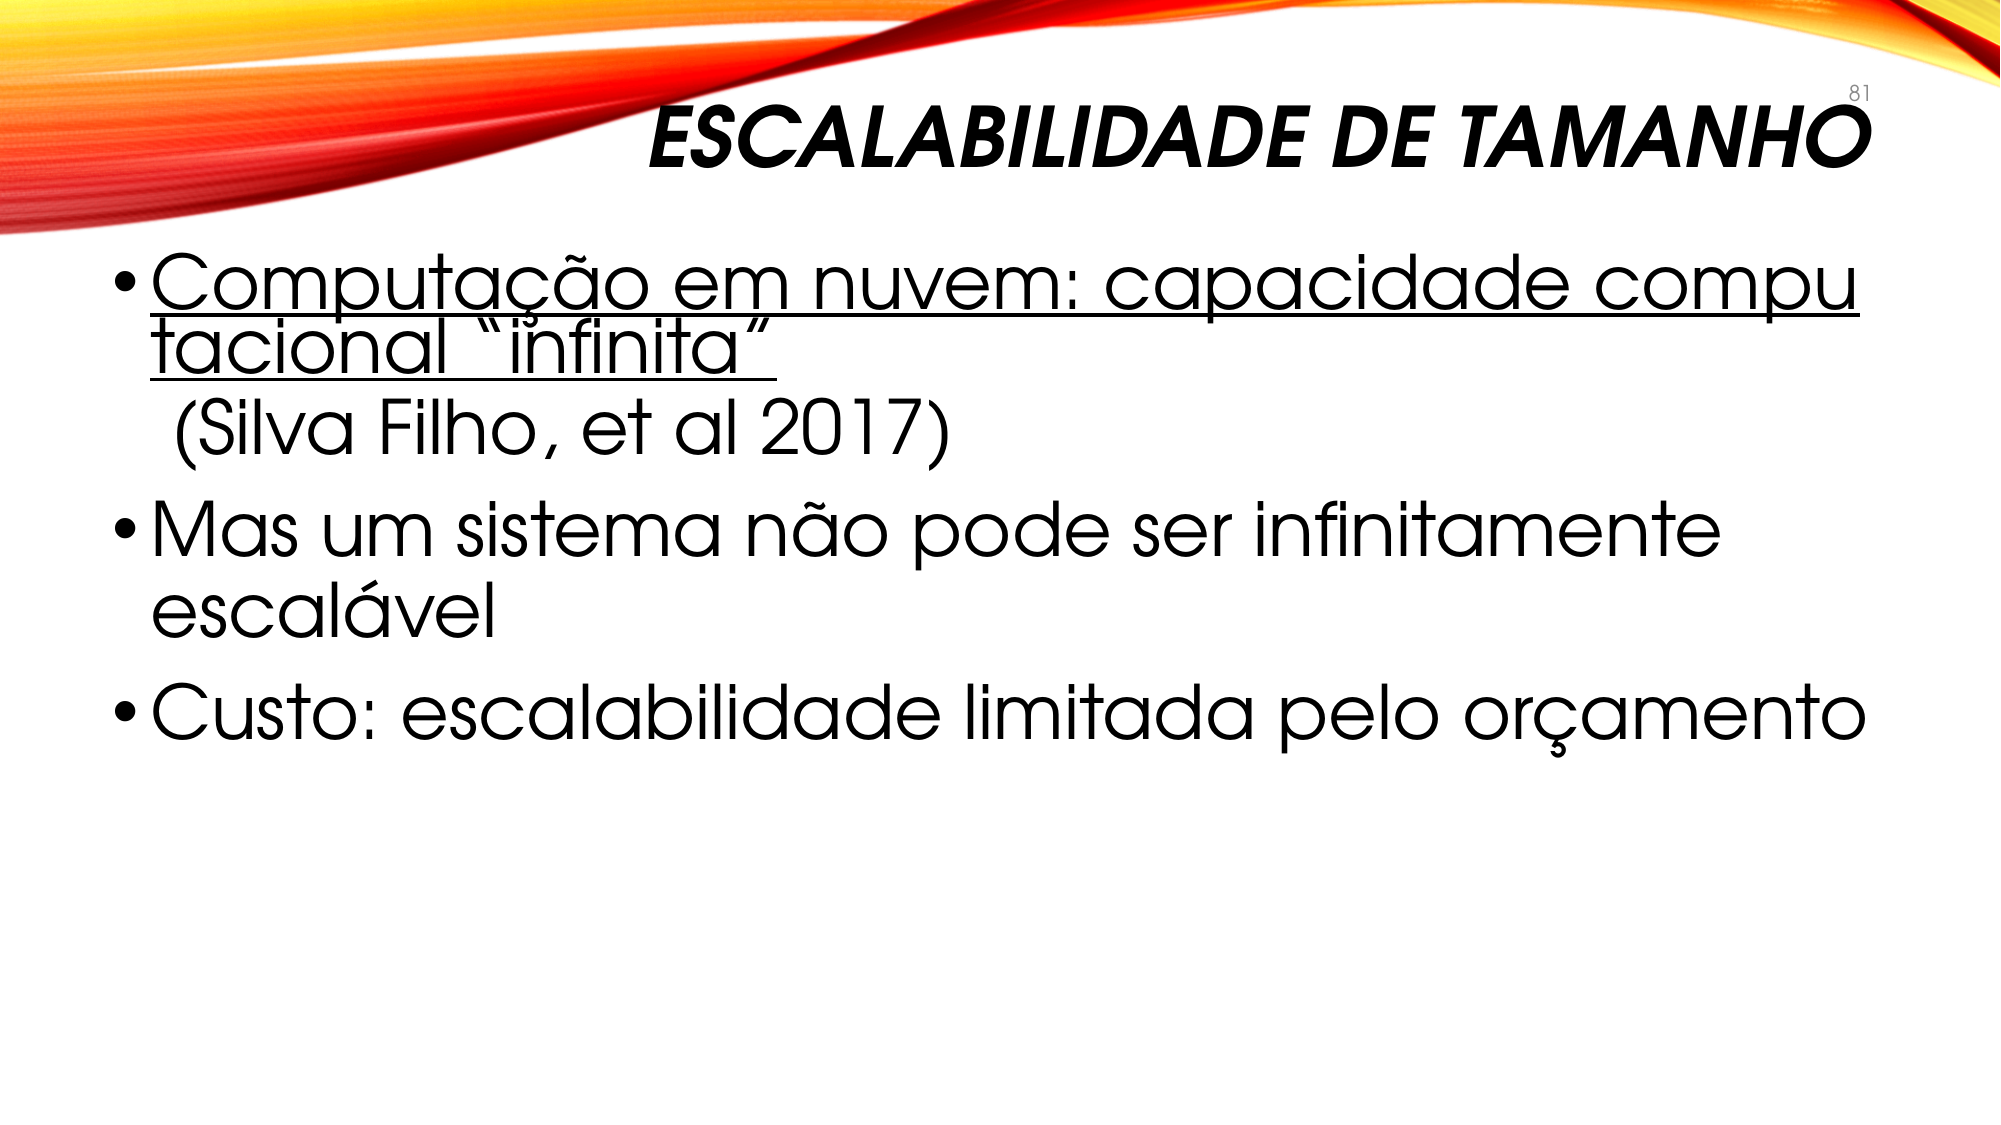

# ESCALABILIDADE de tamanho
81
Computação em nuvem: capacidade computacional “infinita” (Silva Filho, et al 2017)
Mas um sistema não pode ser infinitamente escalável
Custo: escalabilidade limitada pelo orçamento